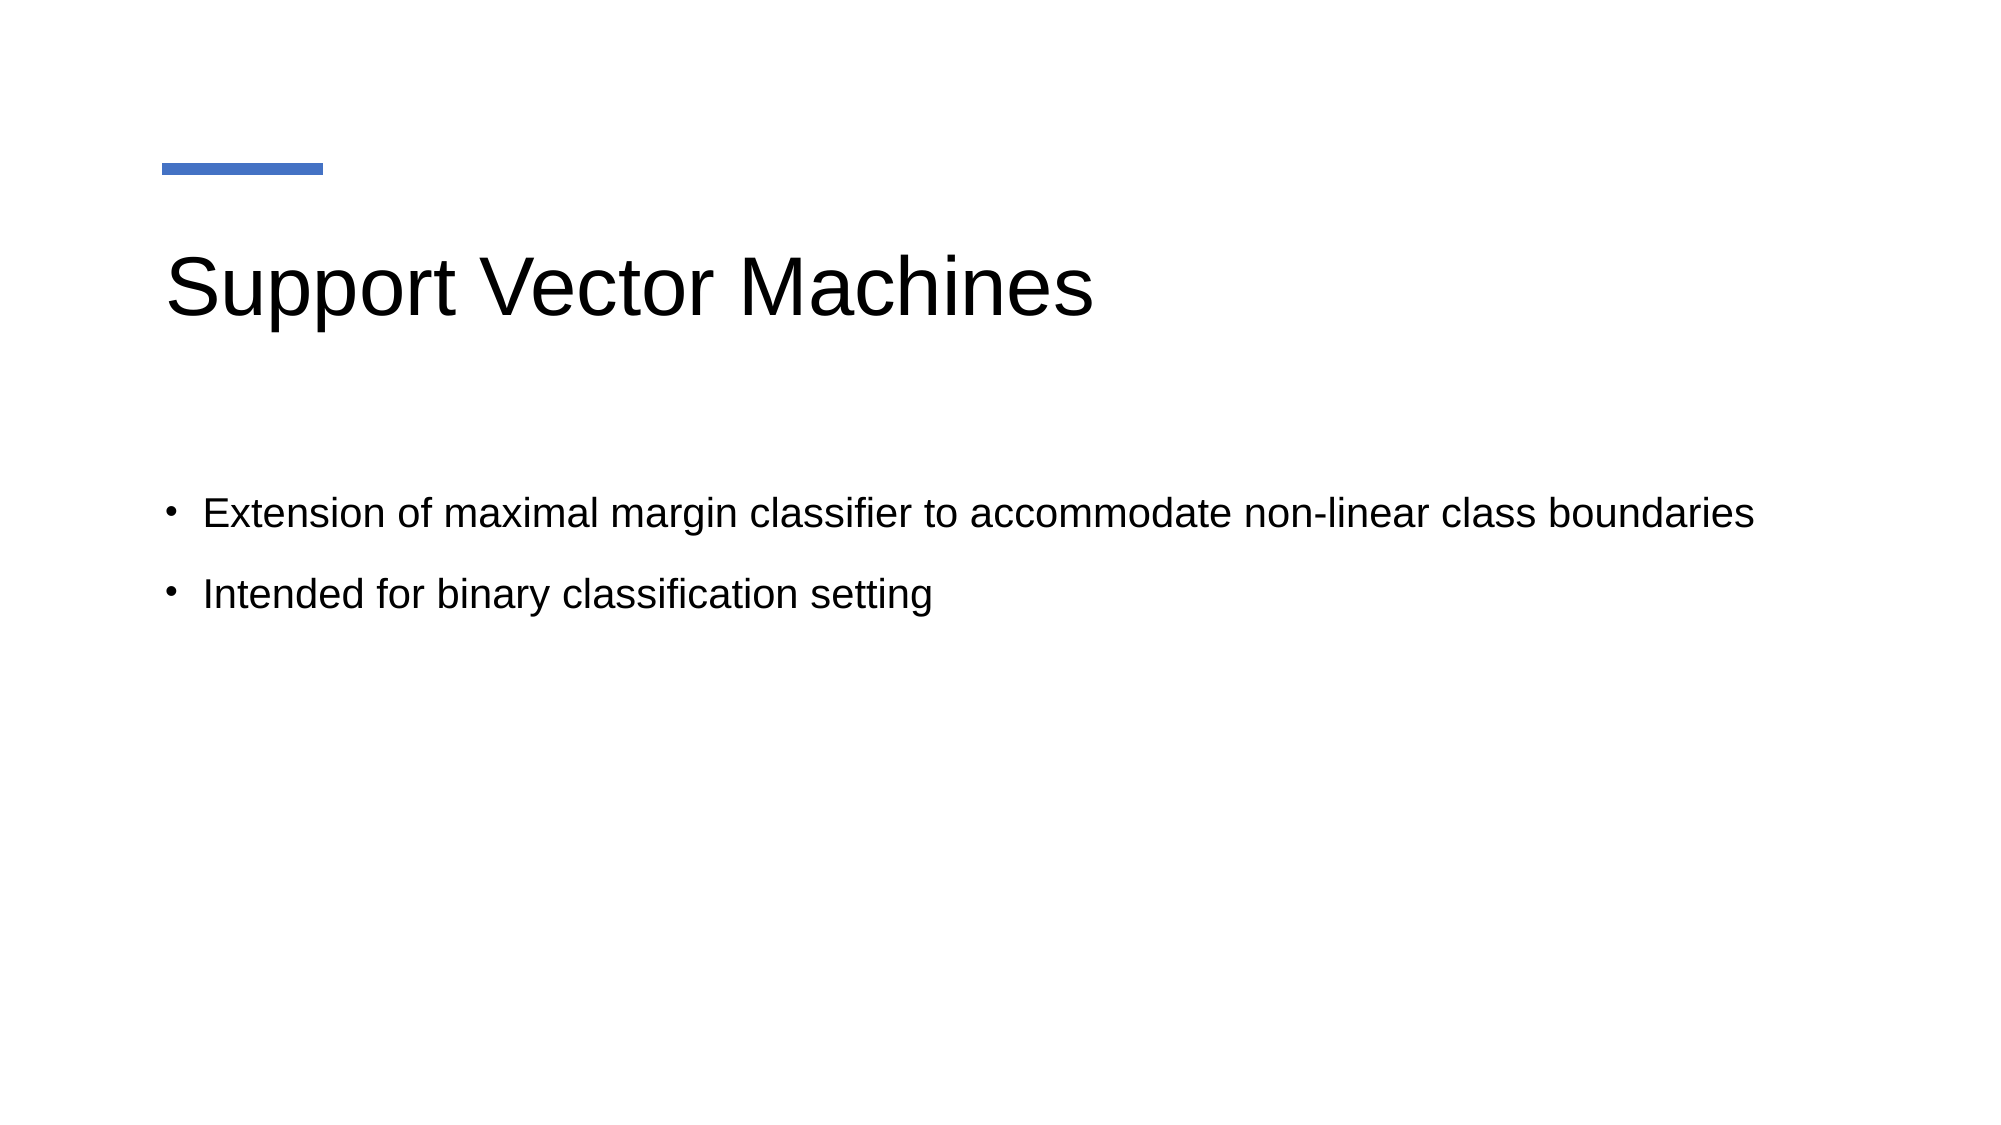

# Support Vector Machines
Extension of maximal margin classifier to accommodate non-linear class boundaries
Intended for binary classification setting